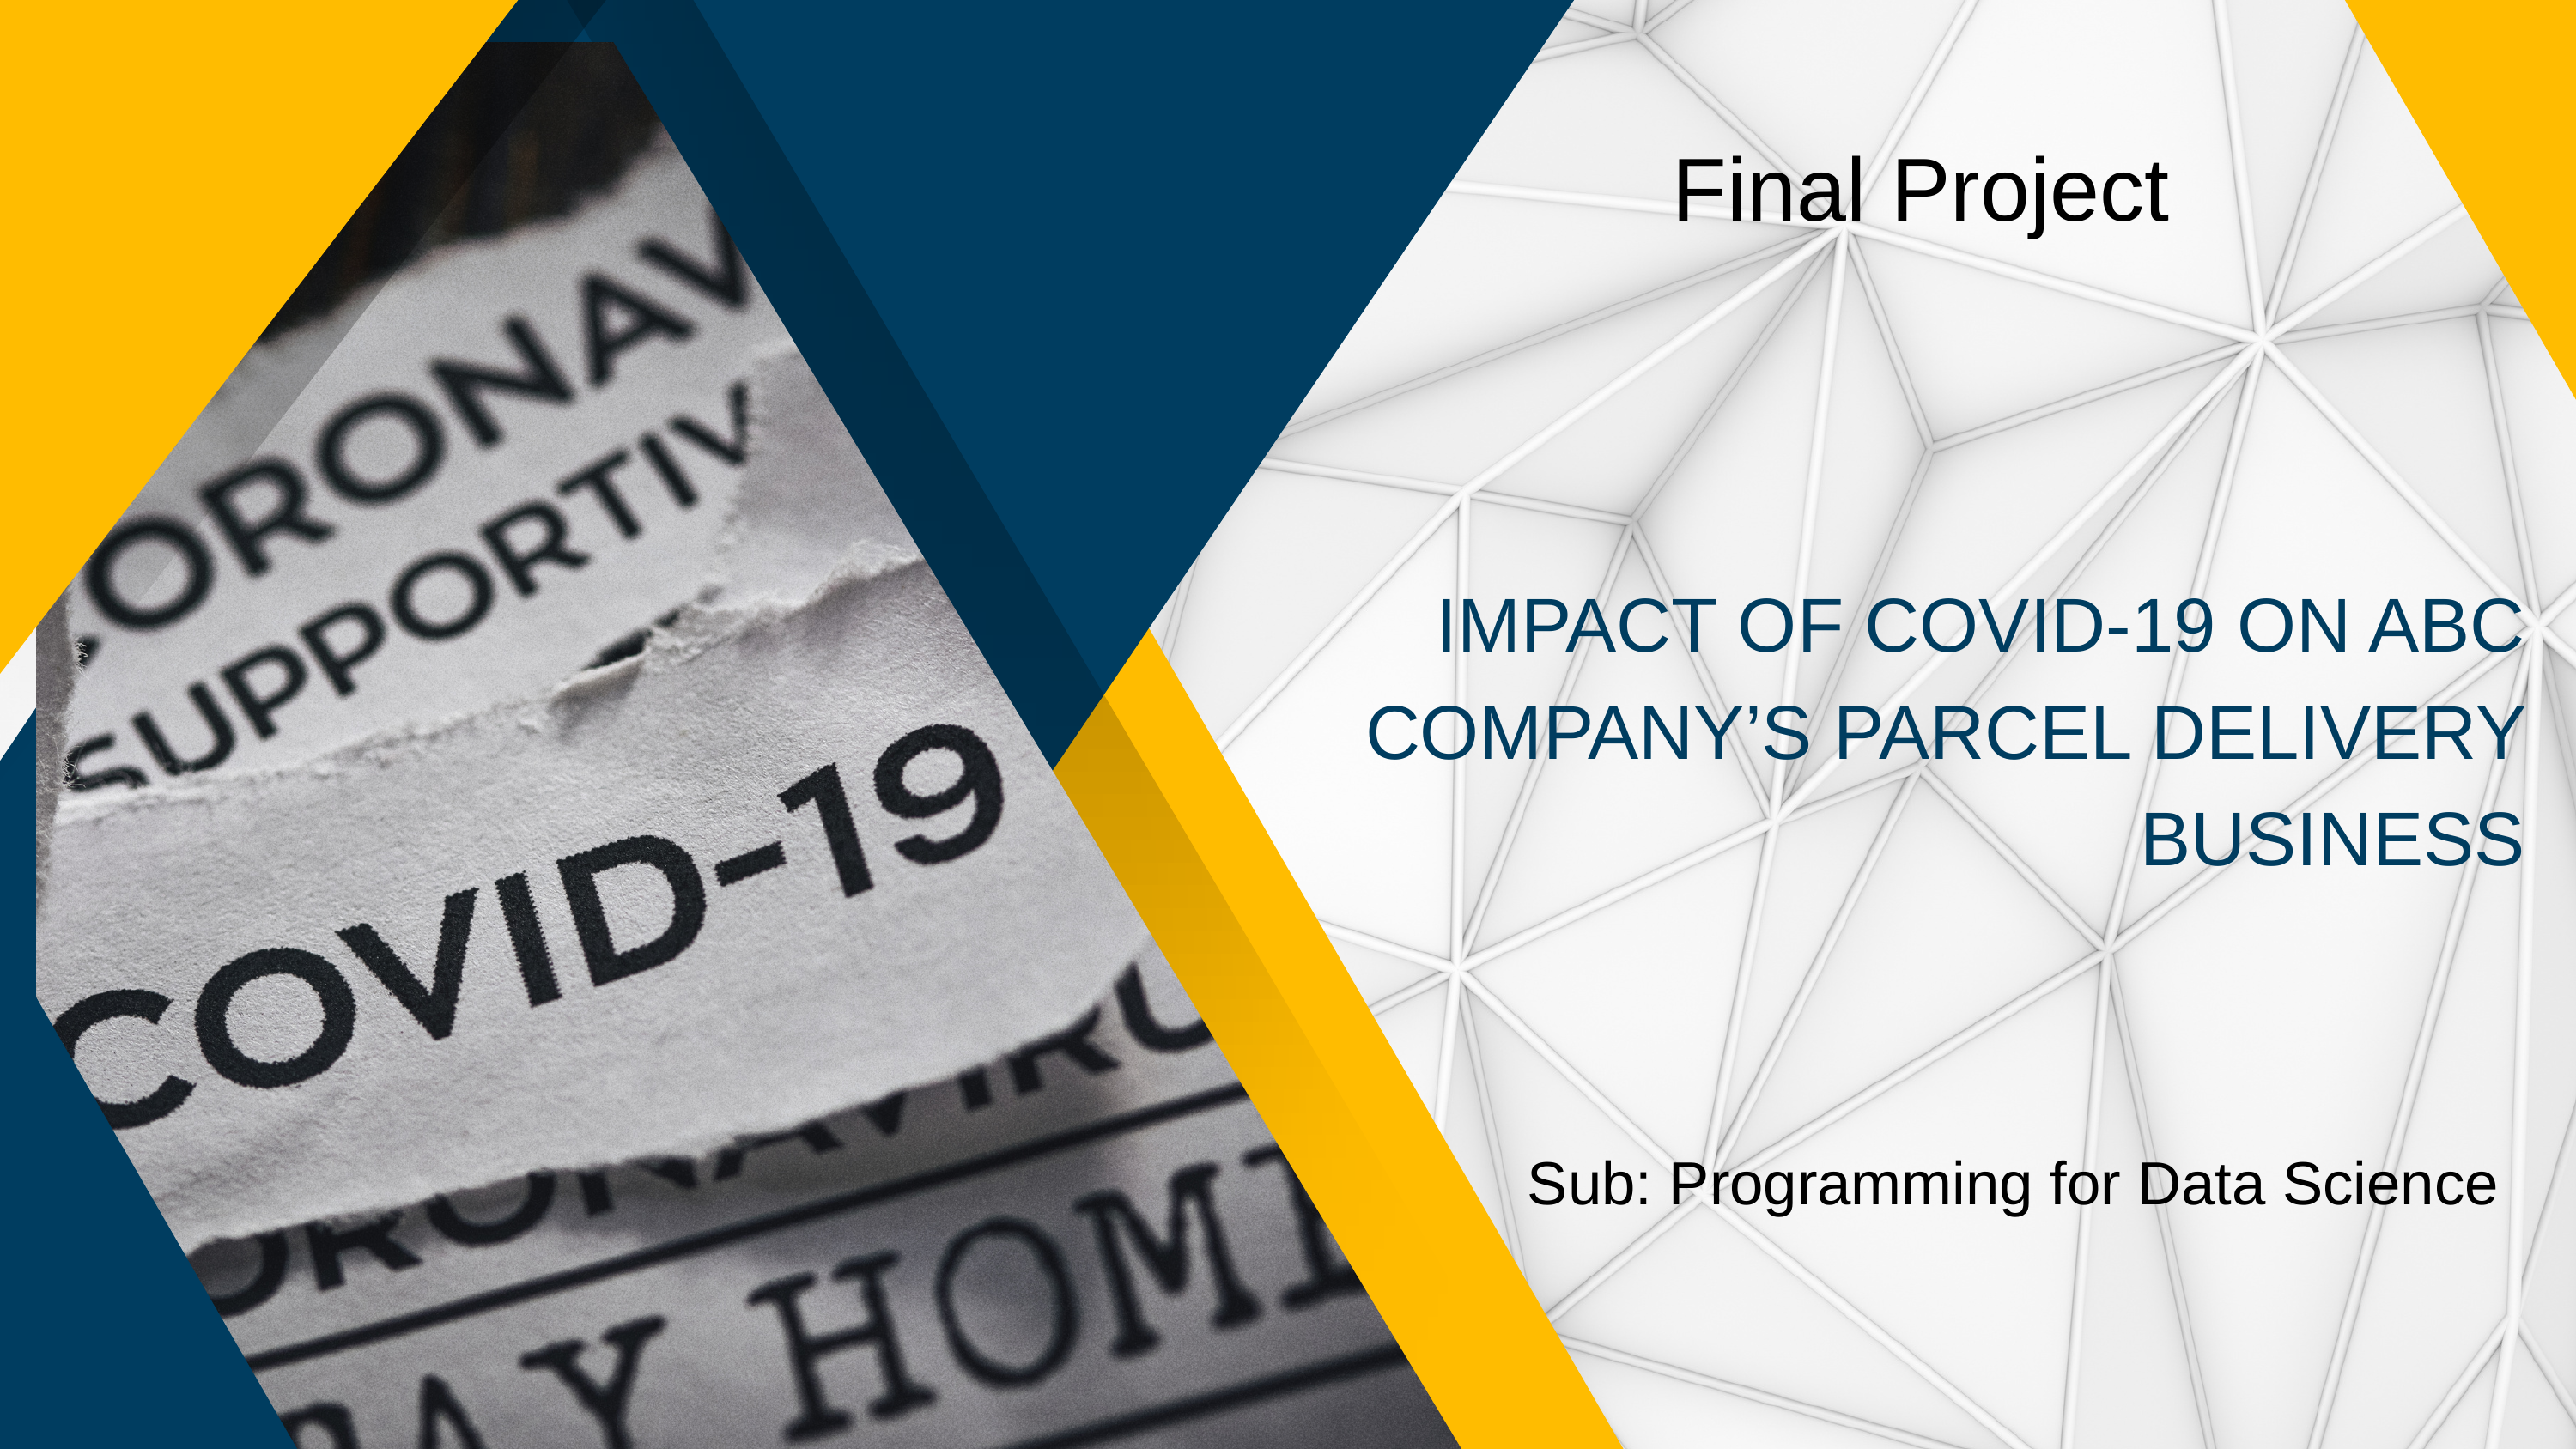

Final Project

IMPACT OF COVID-19 ON ABC COMPANY’S PARCEL DELIVERY BUSINESS

Sub: Programming for Data Science